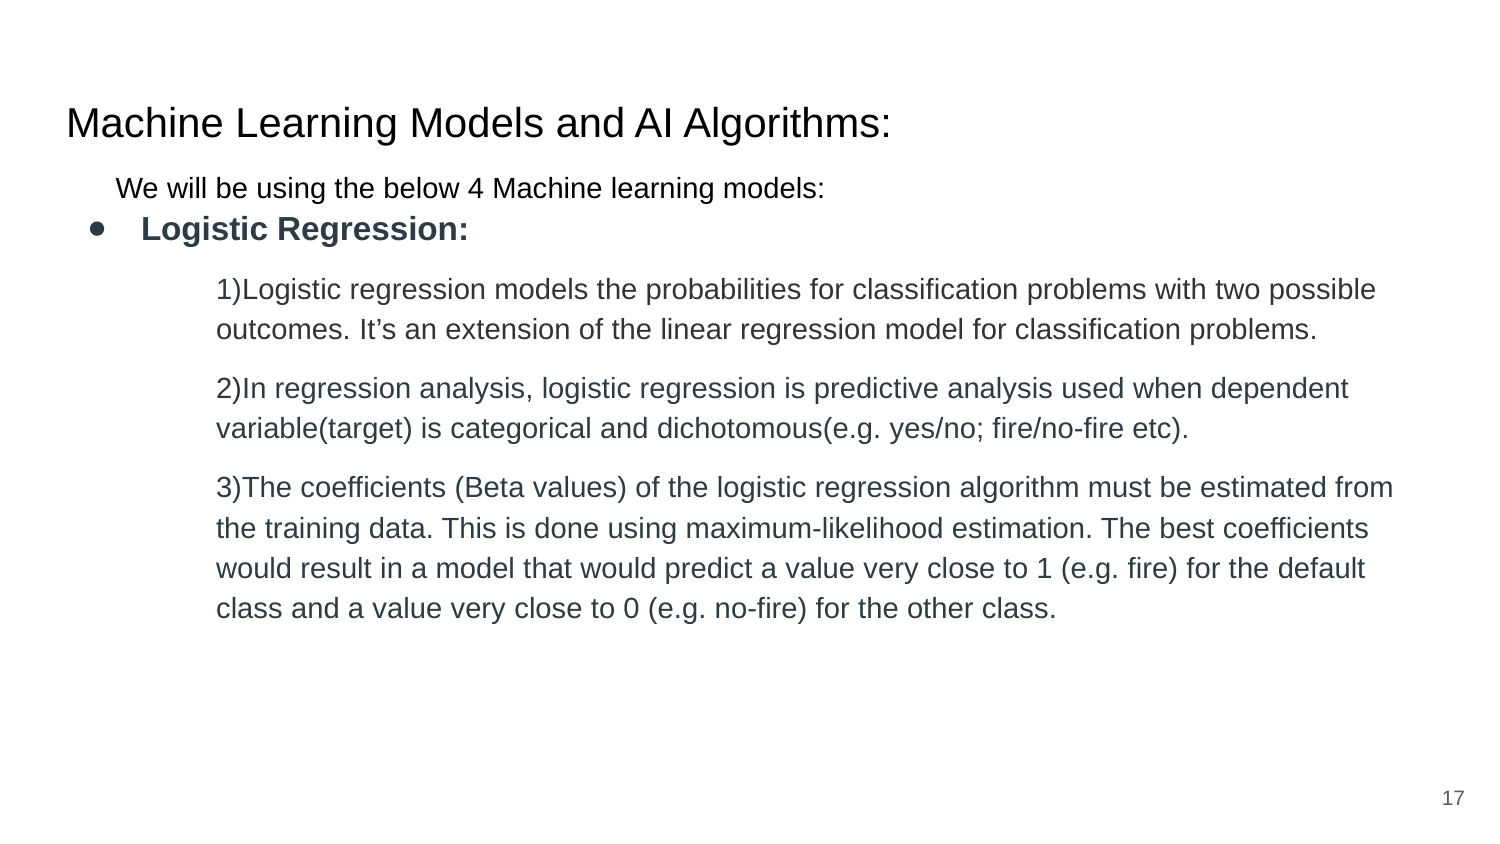

# Machine Learning Models and AI Algorithms:
      We will be using the below 4 Machine learning models:
Logistic Regression:
1)Logistic regression models the probabilities for classification problems with two possible outcomes. It’s an extension of the linear regression model for classification problems.
2)In regression analysis, logistic regression is predictive analysis used when dependent variable(target) is categorical and dichotomous(e.g. yes/no; fire/no-fire etc).
3)The coefficients (Beta values) of the logistic regression algorithm must be estimated from the training data. This is done using maximum-likelihood estimation. The best coefficients would result in a model that would predict a value very close to 1 (e.g. fire) for the default class and a value very close to 0 (e.g. no-fire) for the other class.

17